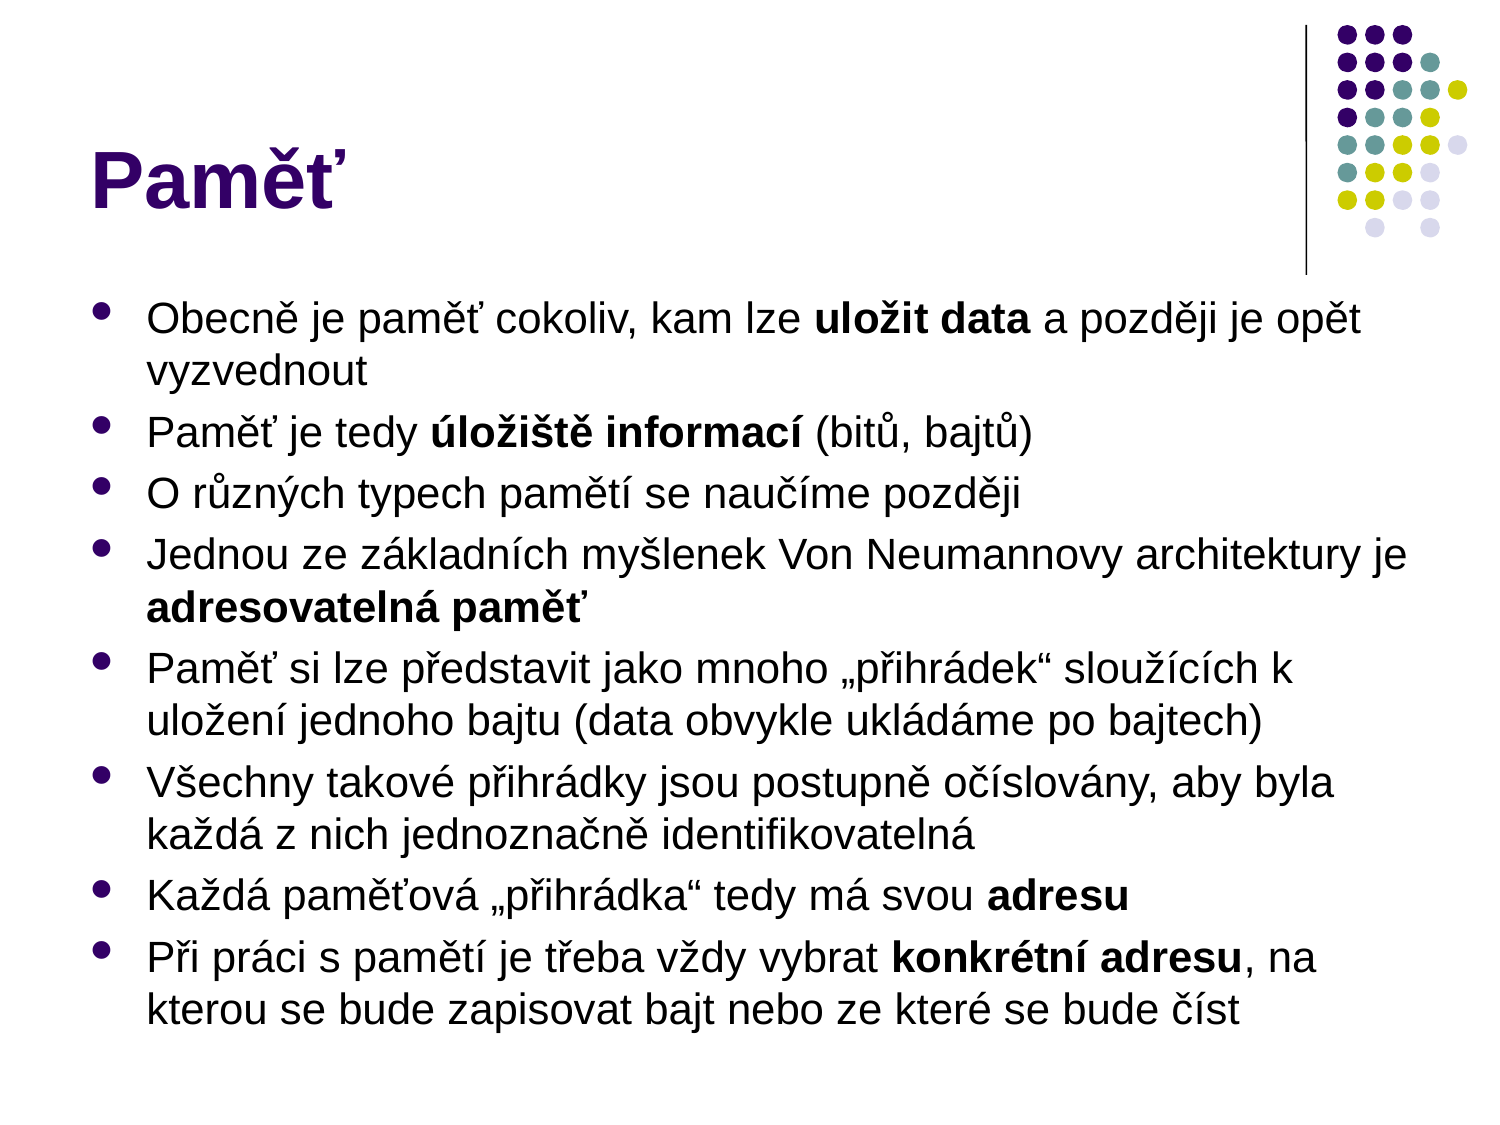

# Paměť
Obecně je paměť cokoliv, kam lze uložit data a později je opět vyzvednout
Paměť je tedy úložiště informací (bitů, bajtů)
O různých typech pamětí se naučíme později
Jednou ze základních myšlenek Von Neumannovy architektury je adresovatelná paměť
Paměť si lze představit jako mnoho „přihrádek“ sloužících k uložení jednoho bajtu (data obvykle ukládáme po bajtech)
Všechny takové přihrádky jsou postupně očíslovány, aby byla každá z nich jednoznačně identifikovatelná
Každá paměťová „přihrádka“ tedy má svou adresu
Při práci s pamětí je třeba vždy vybrat konkrétní adresu, na kterou se bude zapisovat bajt nebo ze které se bude číst